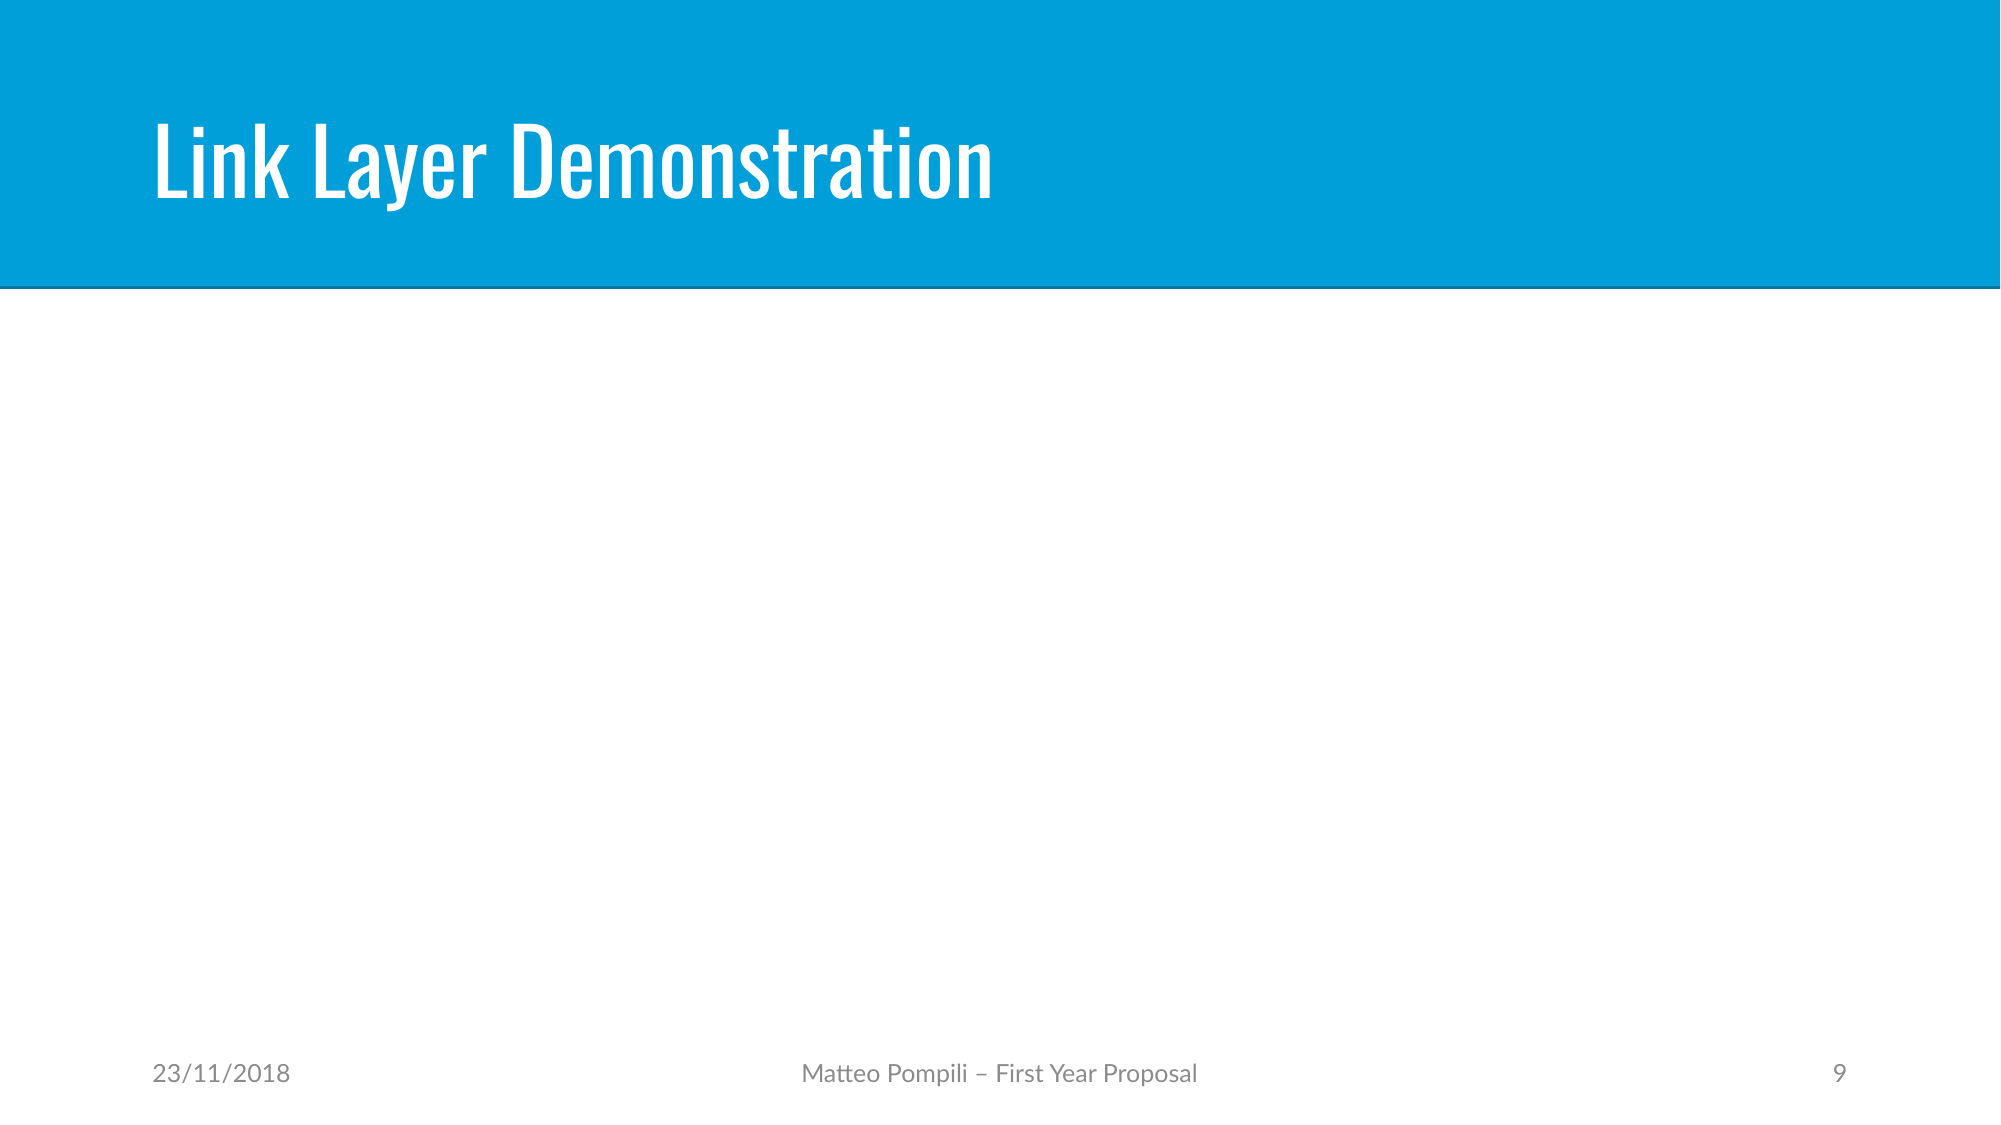

# Link Layer Demonstration

23/11/2018
Matteo Pompili – First Year Proposal
9